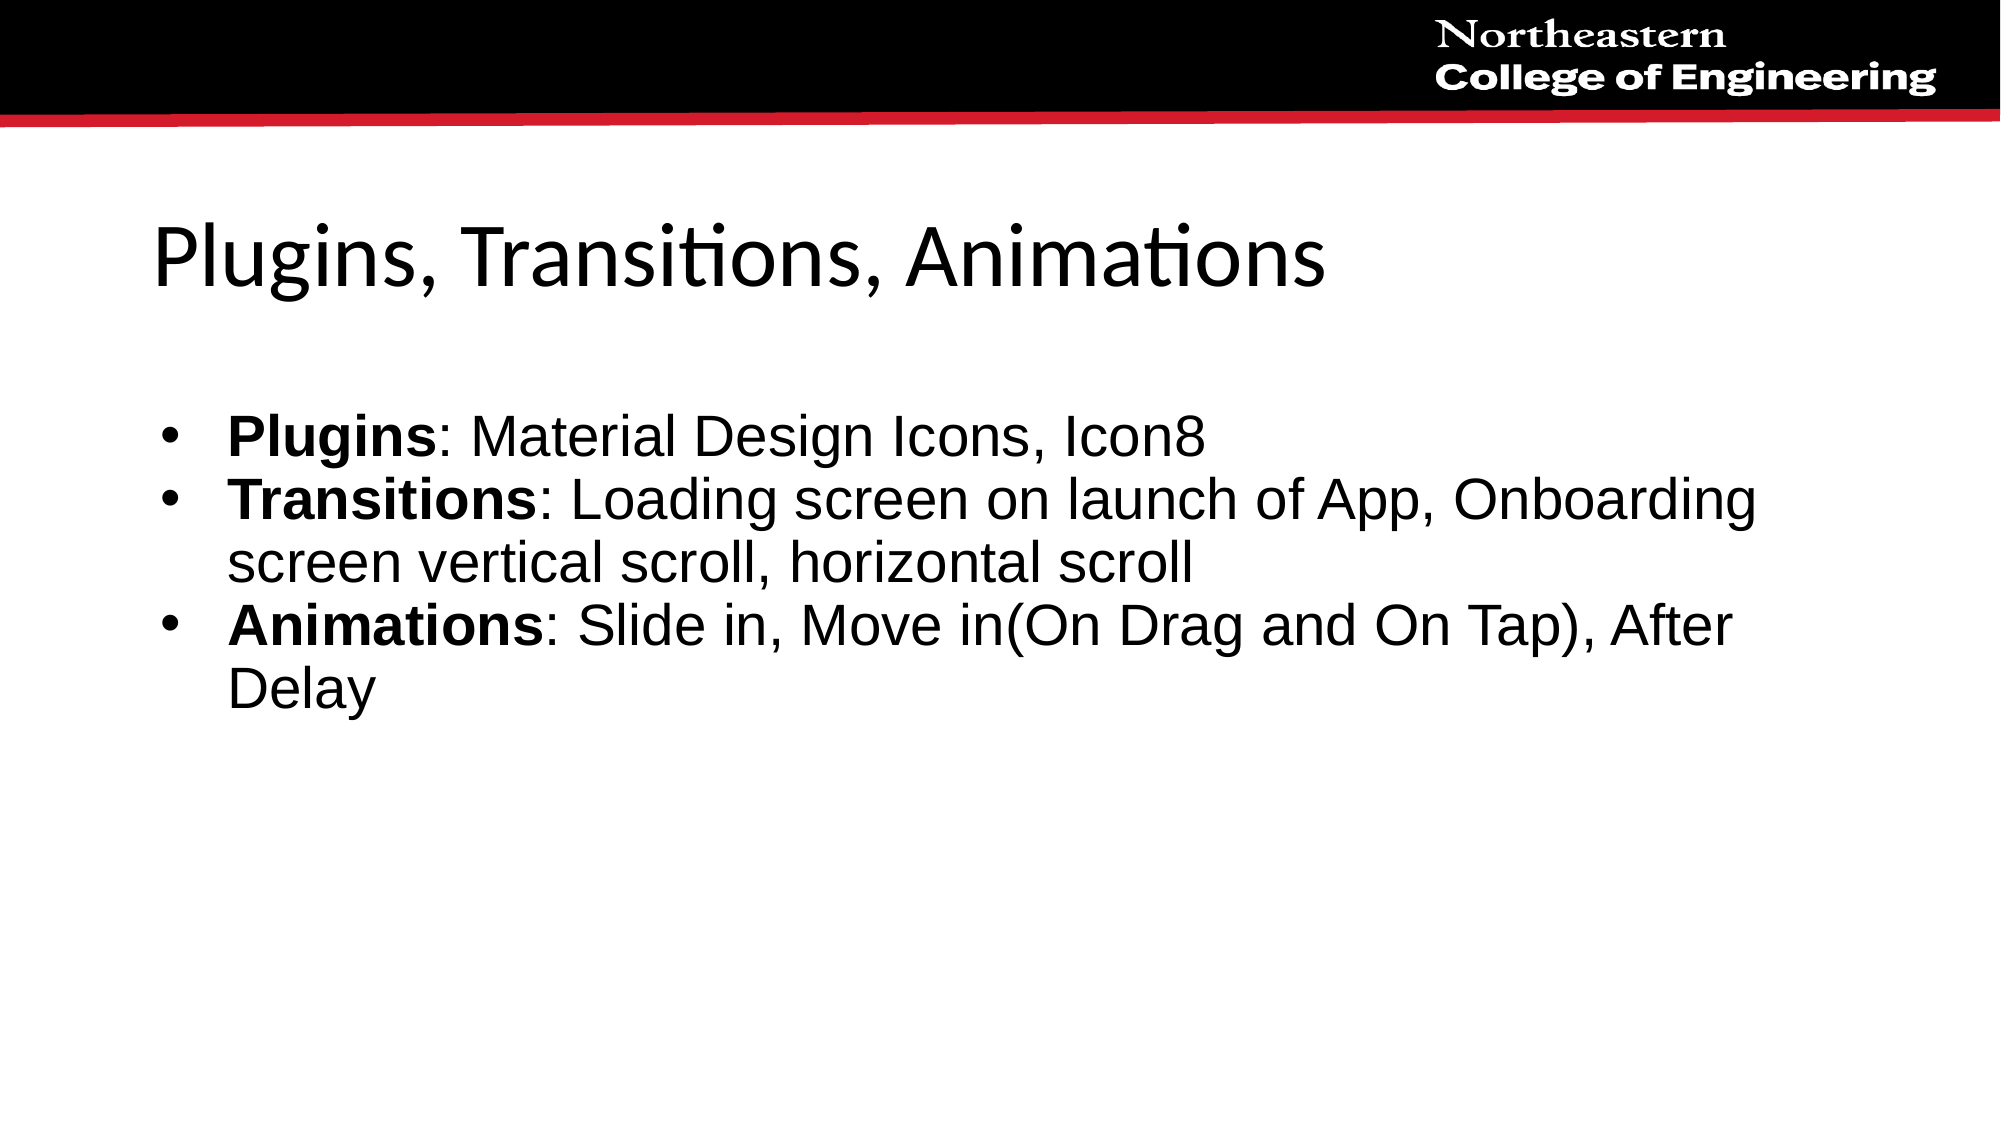

# Plugins, Transitions, Animations
Plugins: Material Design Icons, Icon8
Transitions: Loading screen on launch of App, Onboarding screen vertical scroll, horizontal scroll
Animations: Slide in, Move in(On Drag and On Tap), After Delay